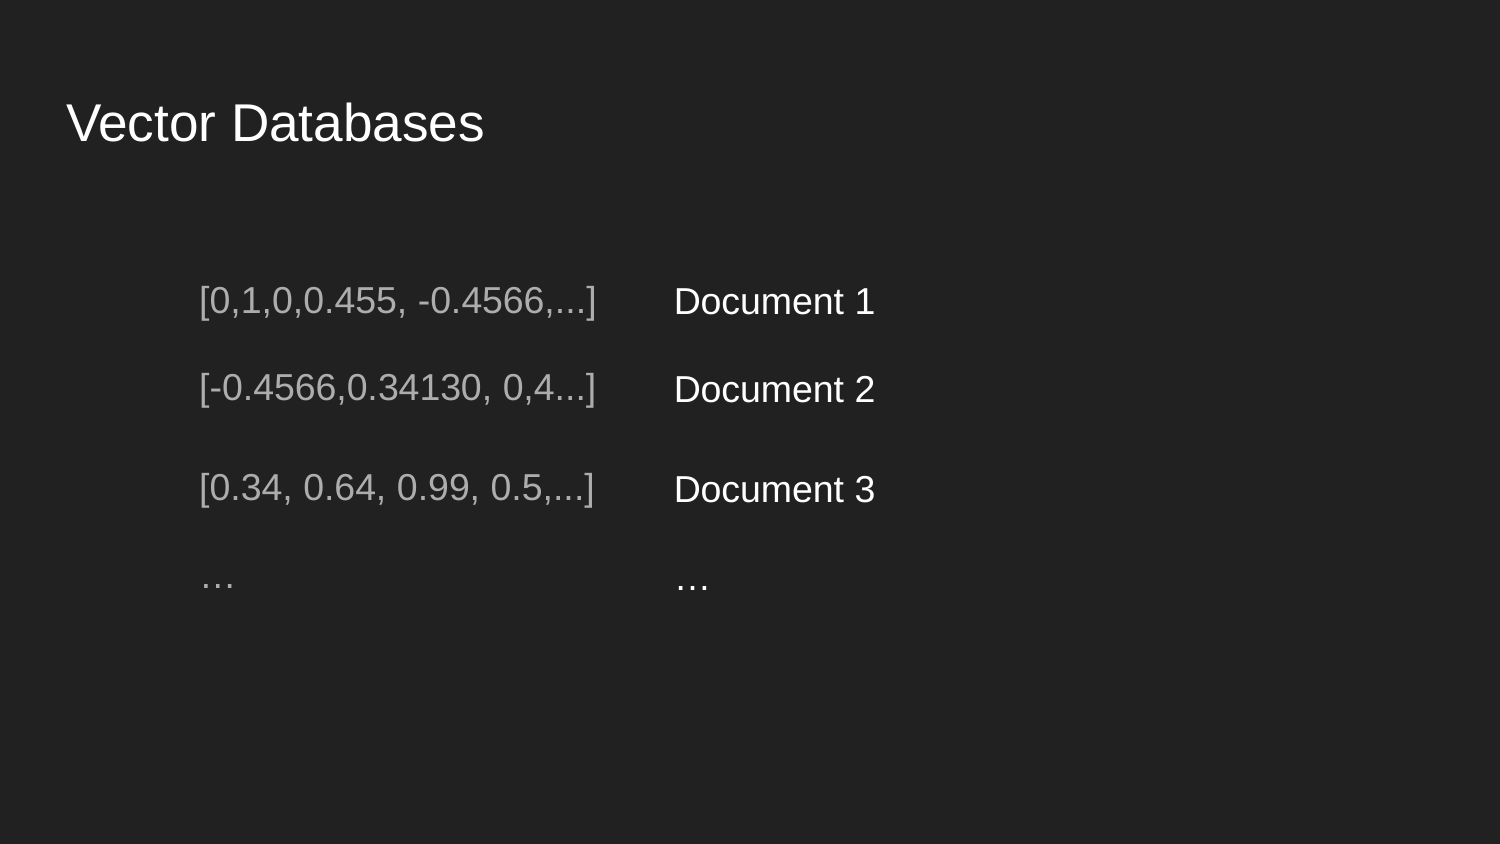

# Vector Databases
Document 1
[0,1,0,0.455, -0.4566,...]
Document 2
[-0.4566,0.34130, 0,4...]
Document 3
[0.34, 0.64, 0.99, 0.5,...]
…
…